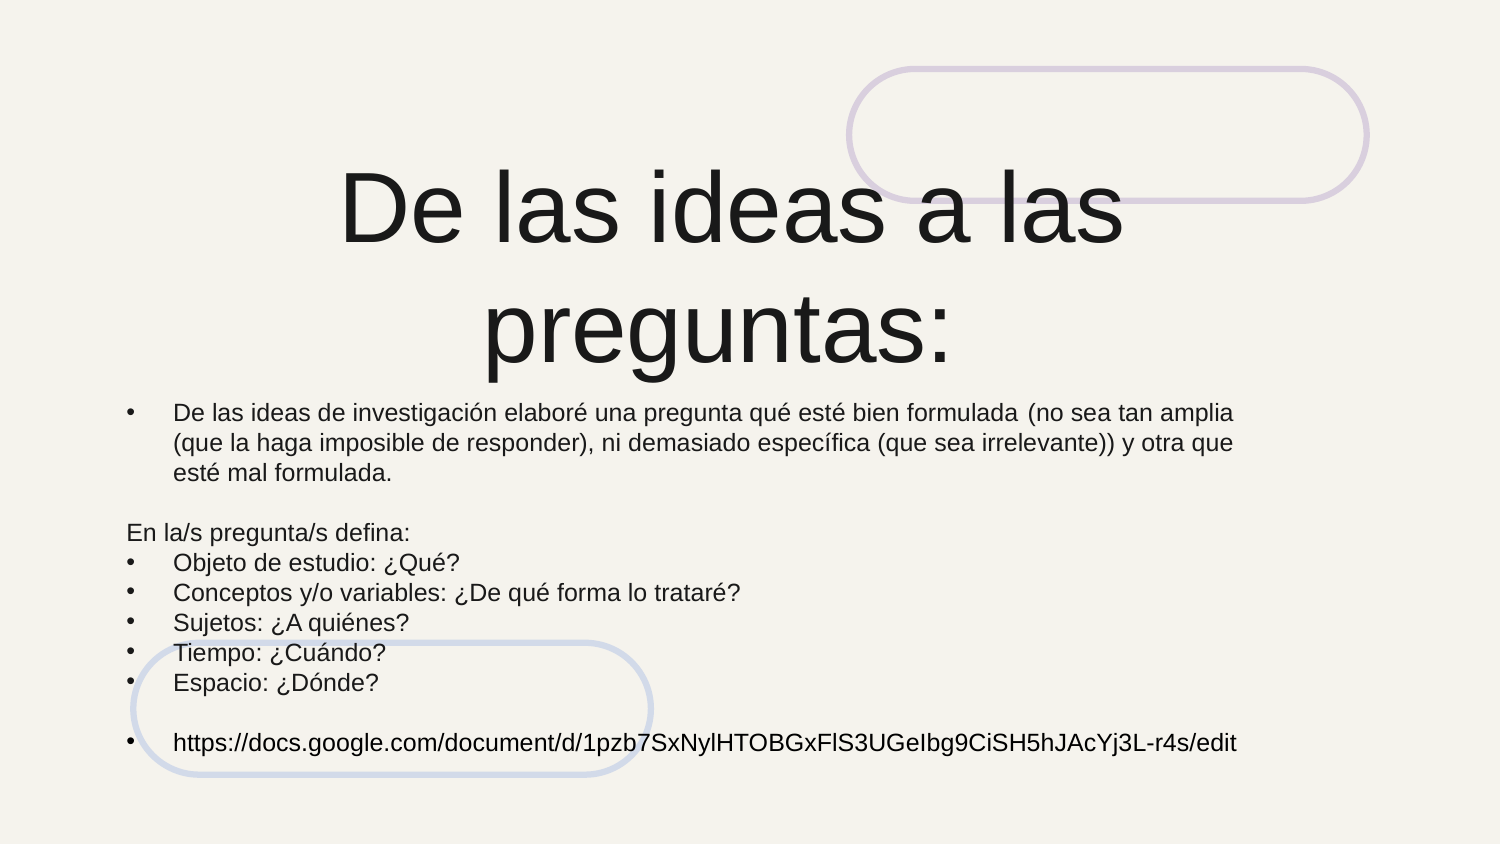

# De las ideas a las preguntas:
De las ideas de investigación elaboré una pregunta qué esté bien formulada (no sea tan amplia (que la haga imposible de responder), ni demasiado específica (que sea irrelevante)) y otra que esté mal formulada.

En la/s pregunta/s defina:
Objeto de estudio: ¿Qué?
Conceptos y/o variables: ¿De qué forma lo trataré?
Sujetos: ¿A quiénes?
Tiempo: ¿Cuándo?
Espacio: ¿Dónde?

https://docs.google.com/document/d/1pzb7SxNylHTOBGxFlS3UGeIbg9CiSH5hJAcYj3L-r4s/edit